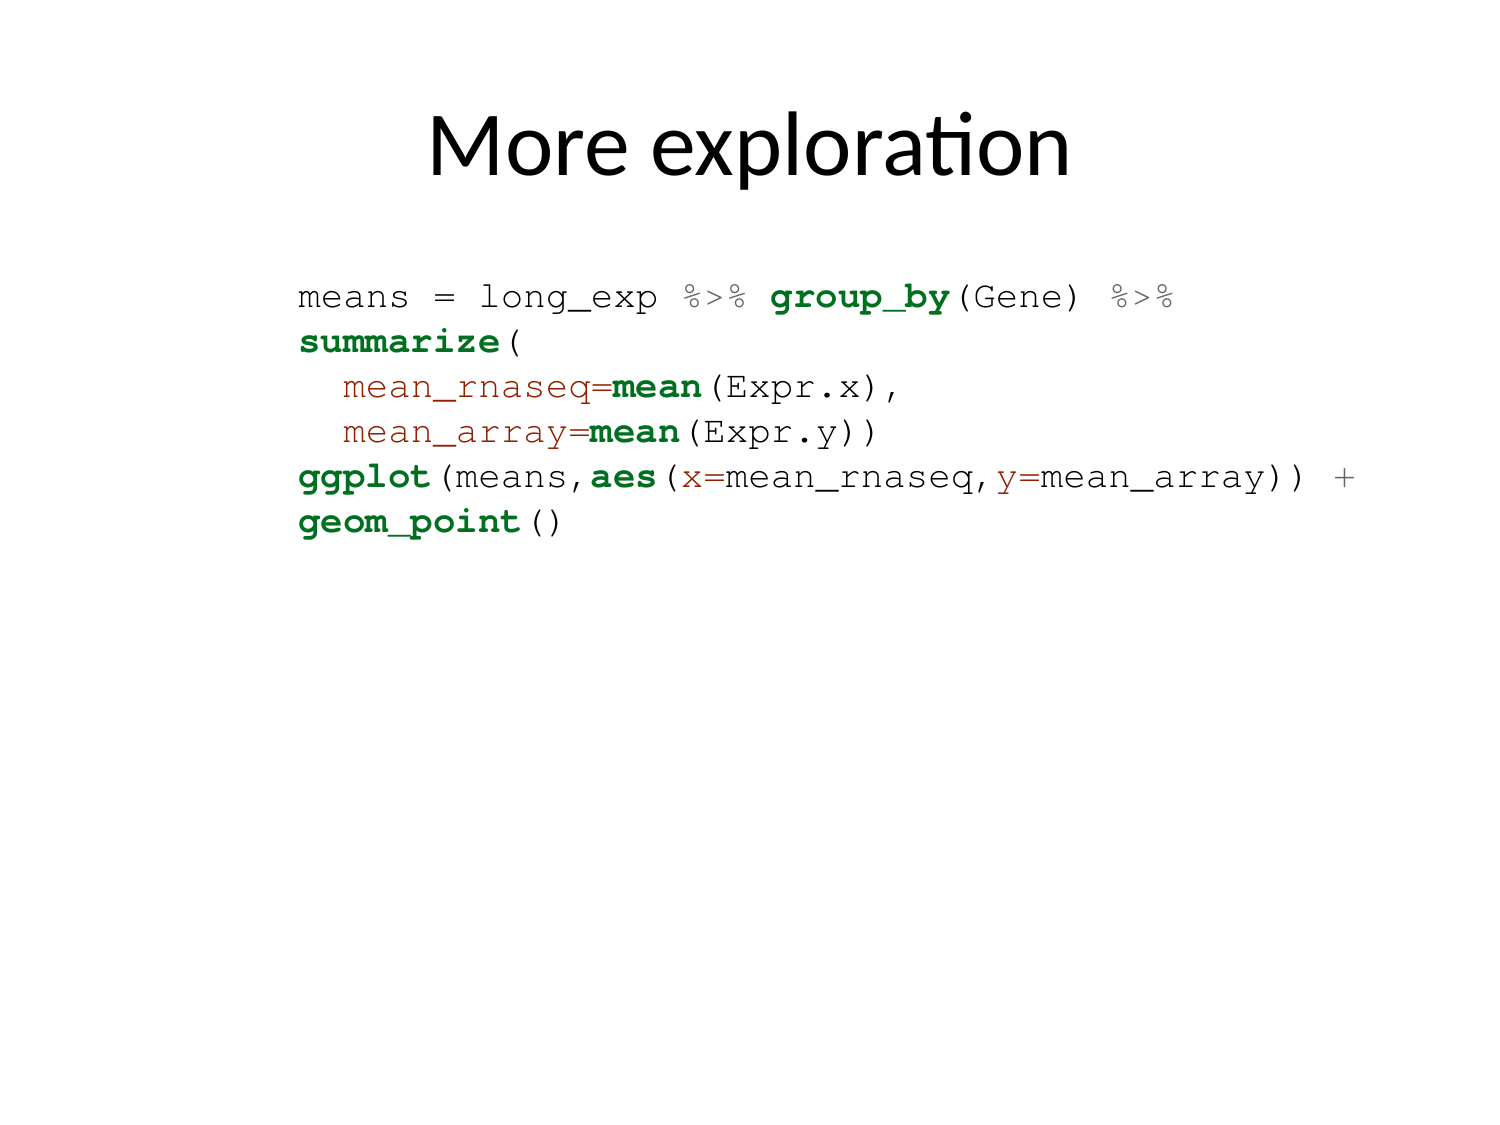

# More exploration
means = long_exp %>% group_by(Gene) %>% summarize(
  mean_rnaseq=mean(Expr.x),
  mean_array=mean(Expr.y))
ggplot(means,aes(x=mean_rnaseq,y=mean_array)) + geom_point()